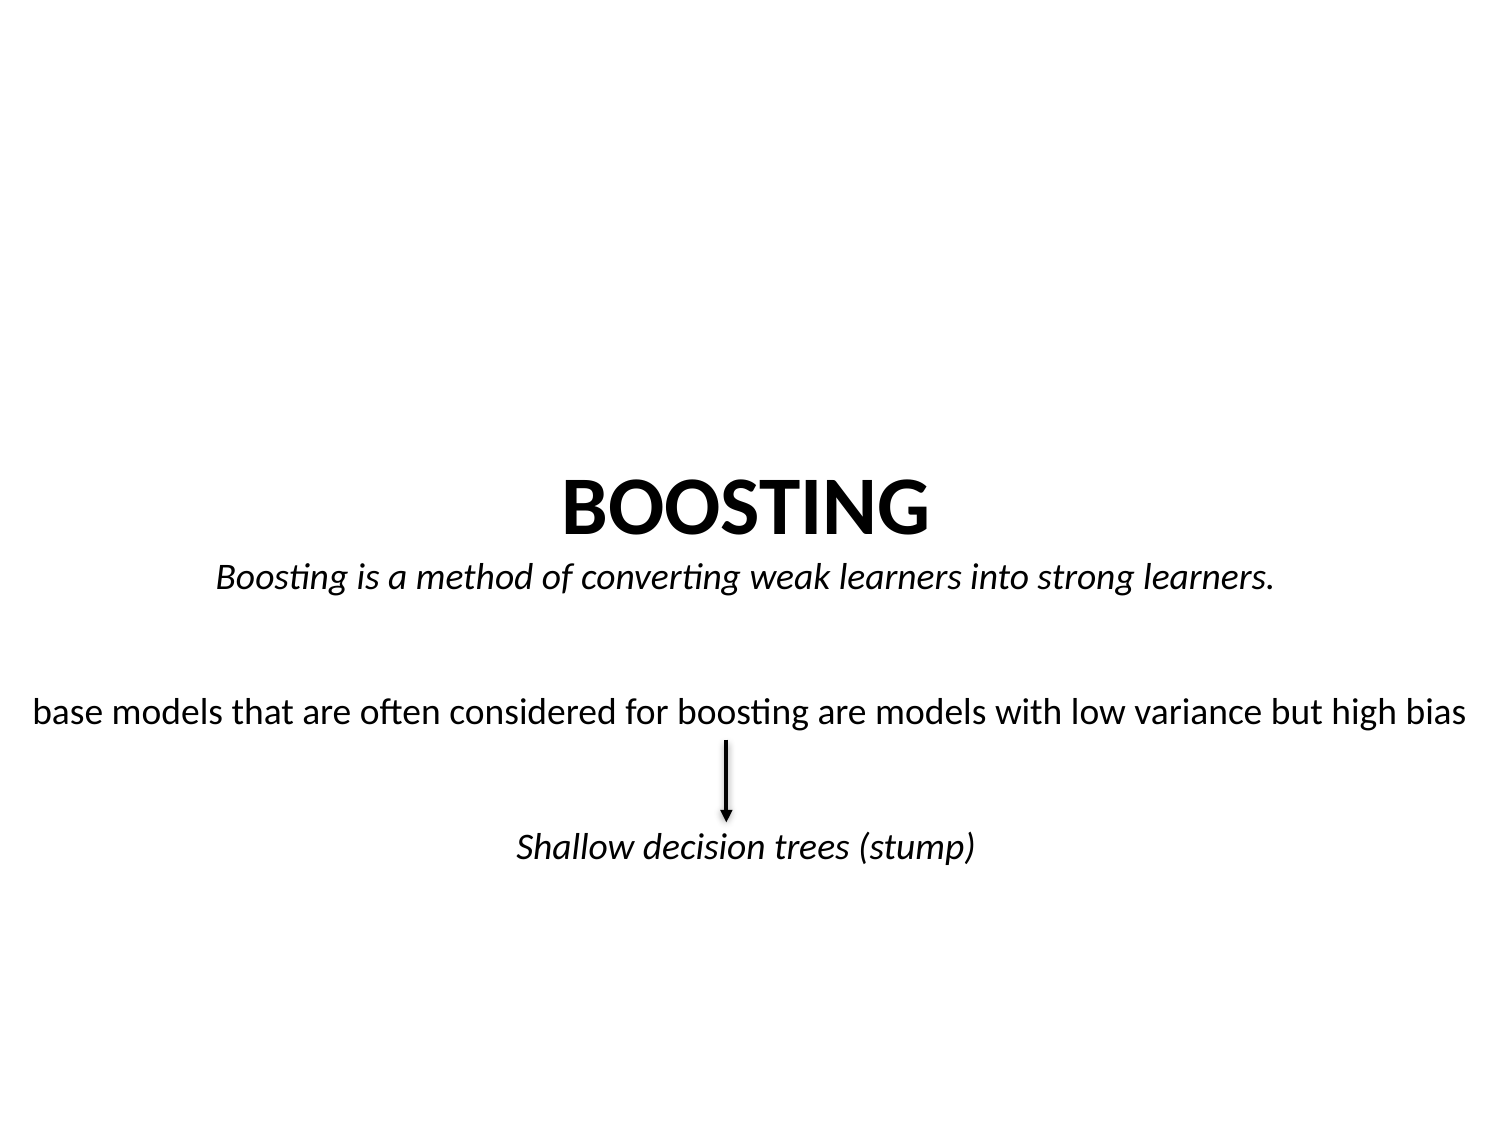

BOOSTING
Boosting is a method of converting weak learners into strong learners.

 base models that are often considered for boosting are models with low variance but high bias

Shallow decision trees (stump)